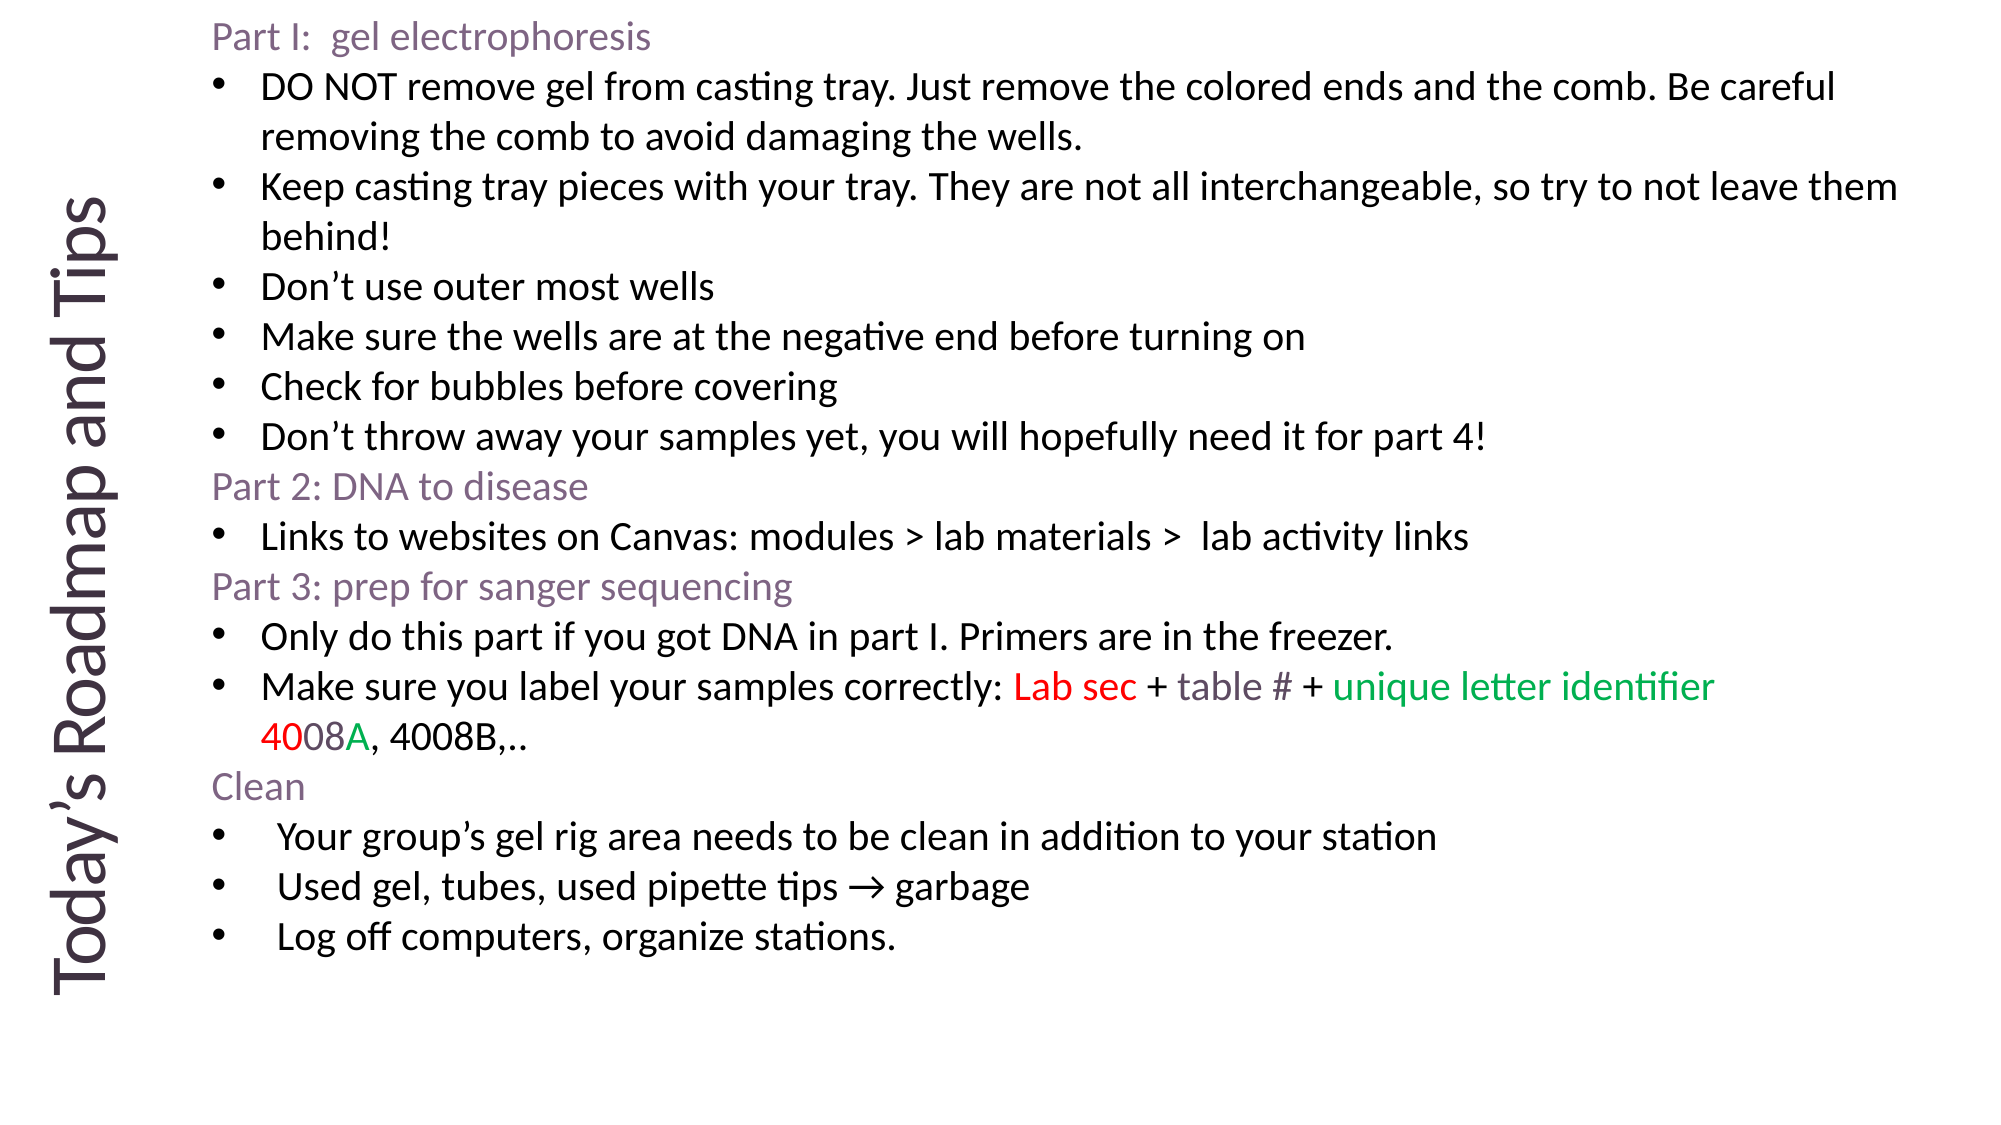

Part I:  gel electrophoresis
DO NOT remove gel from casting tray. Just remove the colored ends and the comb. Be careful removing the comb to avoid damaging the wells.
Keep casting tray pieces with your tray. They are not all interchangeable, so try to not leave them behind!
Don’t use outer most wells
Make sure the wells are at the negative end before turning on
Check for bubbles before covering
Don’t throw away your samples yet, you will hopefully need it for part 4!
Part 2: DNA to disease
Links to websites on Canvas: modules > lab materials >  lab activity links
Part 3: prep for sanger sequencing
Only do this part if you got DNA in part I. Primers are in the freezer.
Make sure you label your samples correctly: Lab sec + table # + unique letter identifier
4008A, 4008B,..
Clean
Your group’s gel rig area needs to be clean in addition to your station
Used gel, tubes, used pipette tips → garbage
Log off computers, organize stations.

Today’s Roadmap and Tips